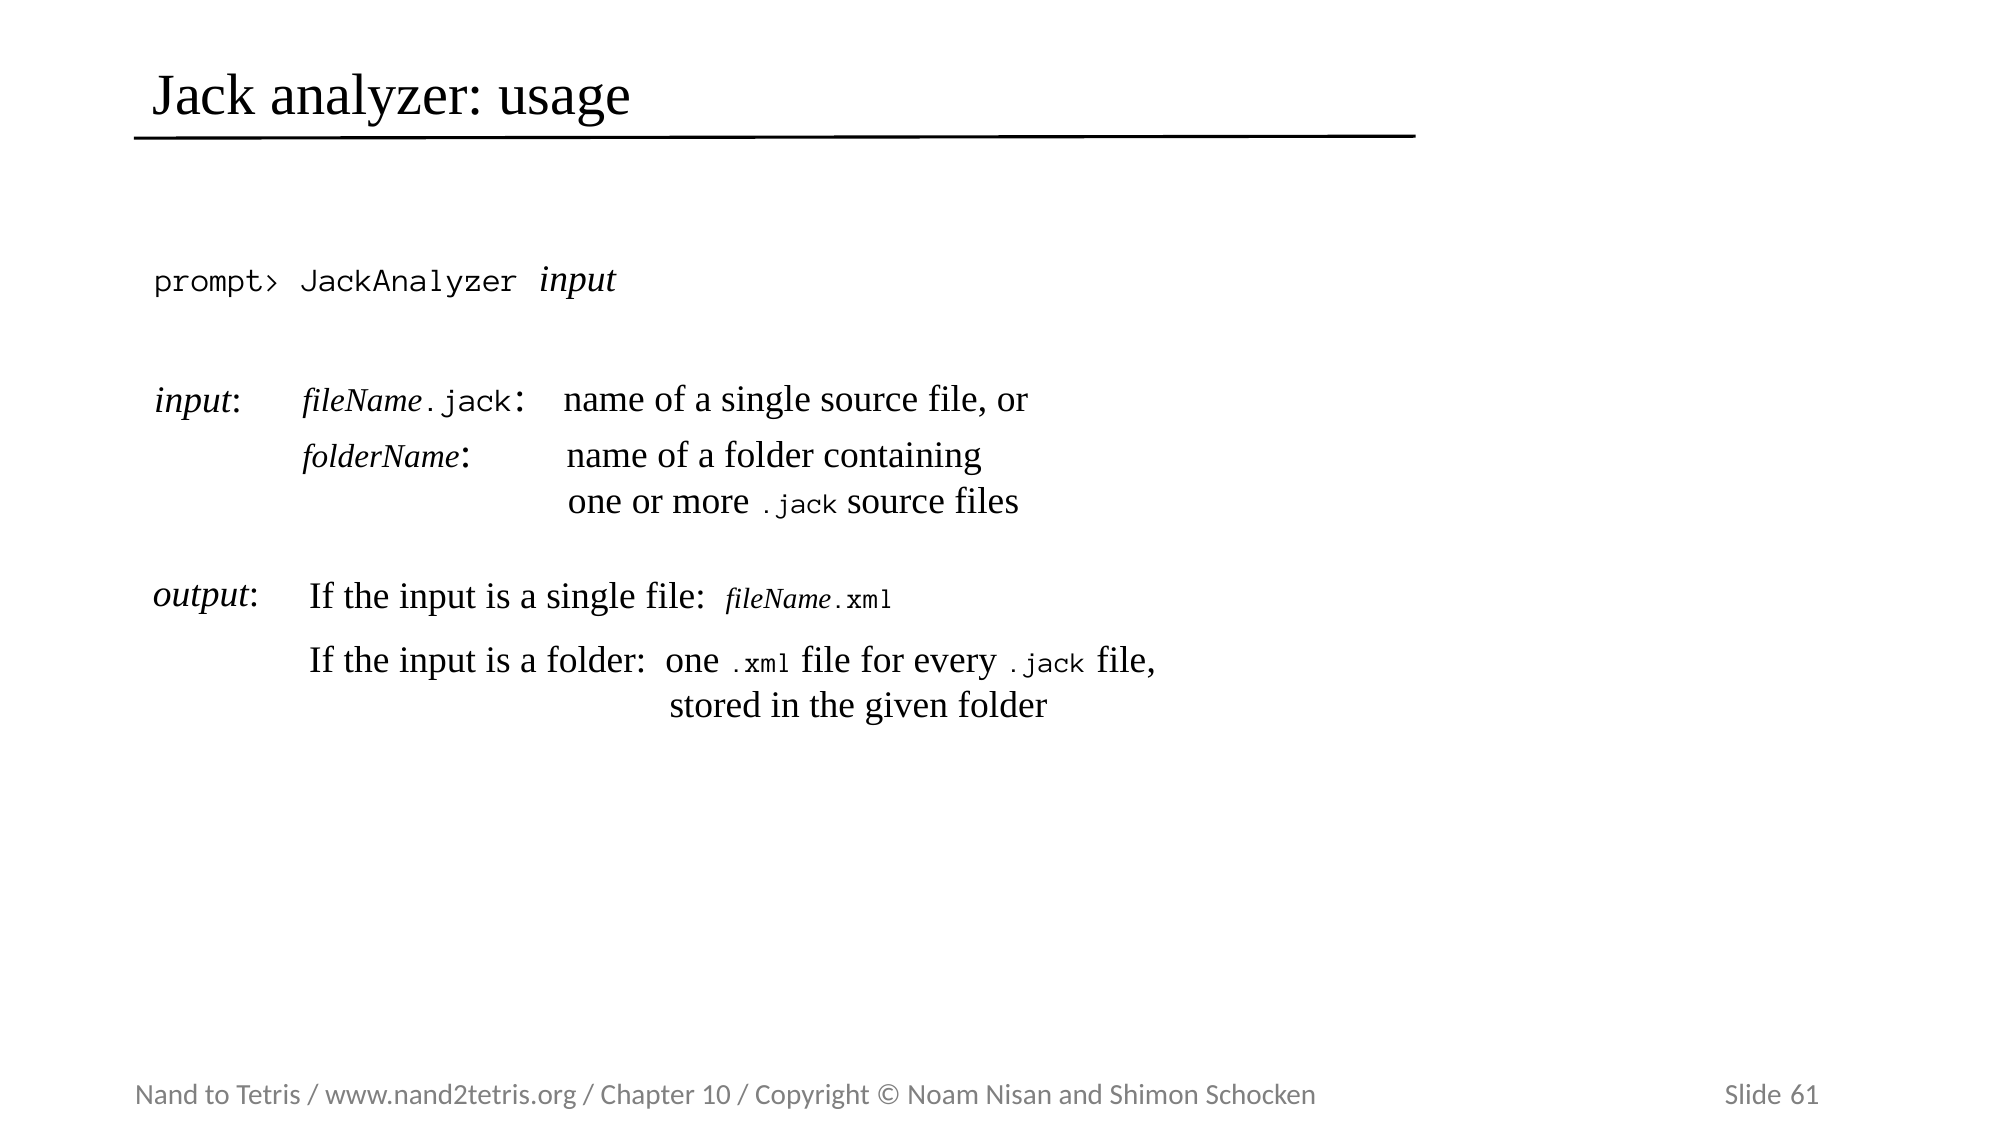

# Jack analyzer: usage
prompt> JackAnalyzer input
fileName.jack:    name of a single source file, or
folderName:          name of a folder containing
                            one or more .jack source files
input:
output:
 If the input is a single file:  fileName.xml
 If the input is a folder:  one .xml file for every .jack file,
                                       stored in the given folder